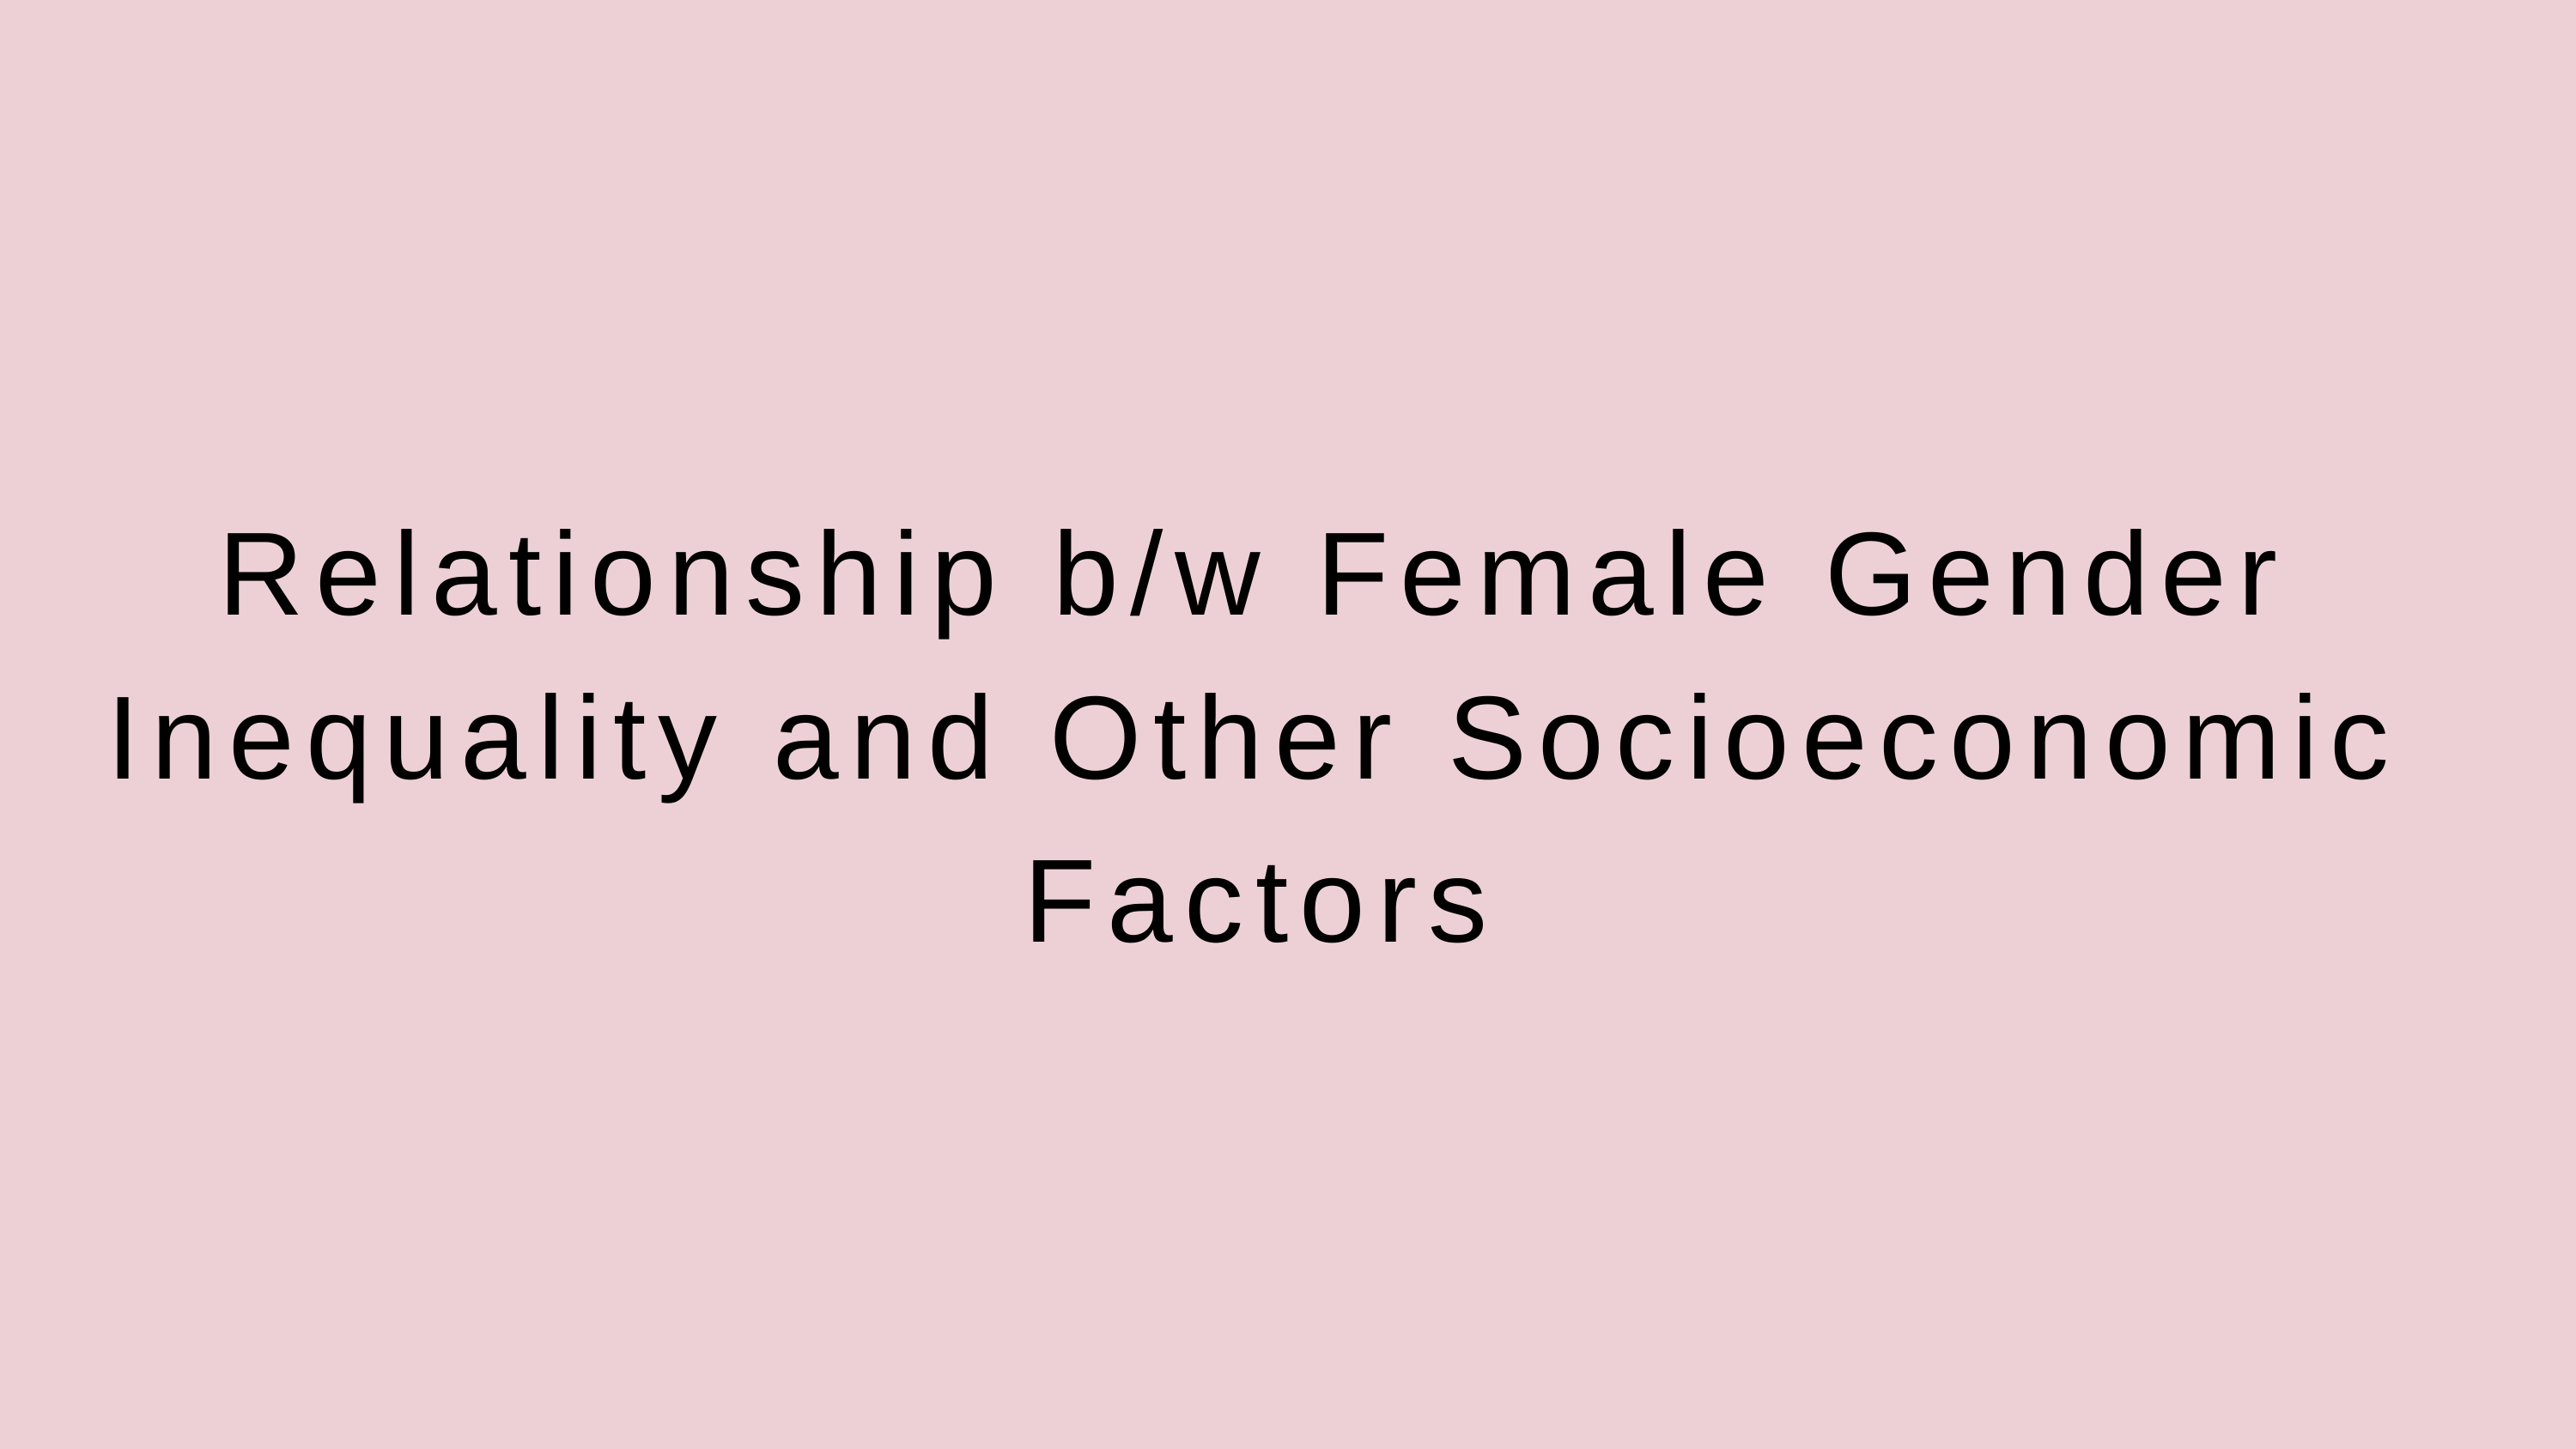

Relationship b/w Female Gender  Inequality and Other Socioeconomic Factors